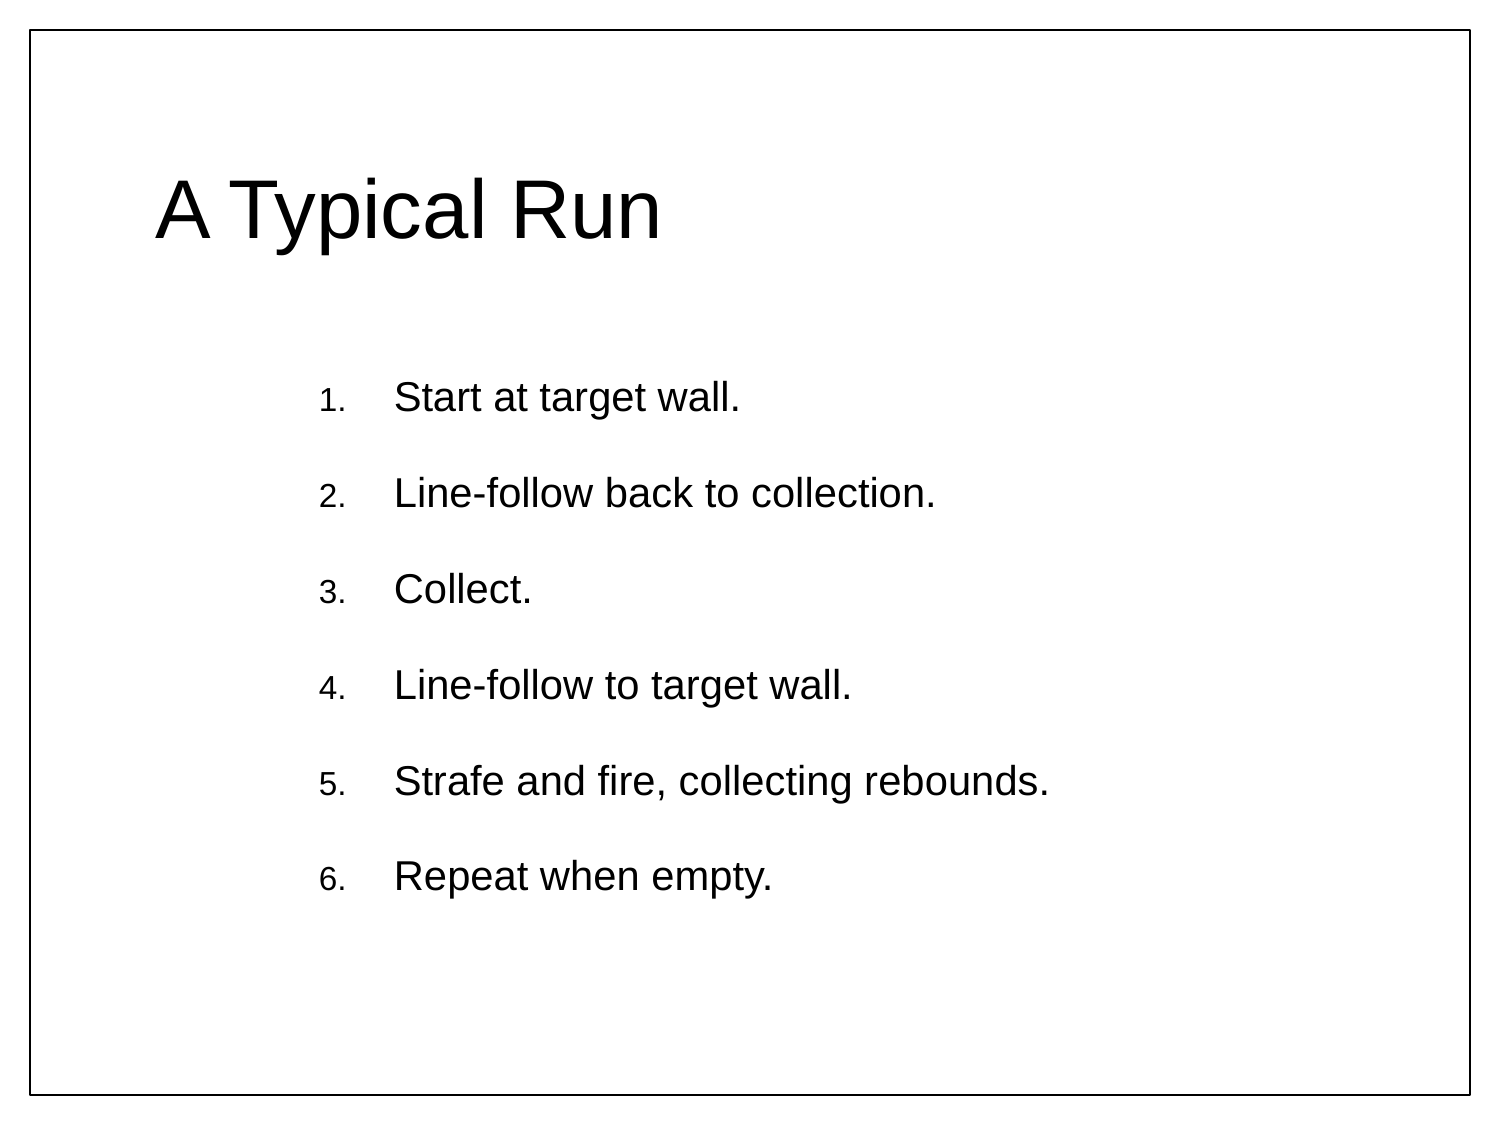

# A Typical Run
Start at target wall.
Line-follow back to collection.
Collect.
Line-follow to target wall.
Strafe and fire, collecting rebounds.
Repeat when empty.